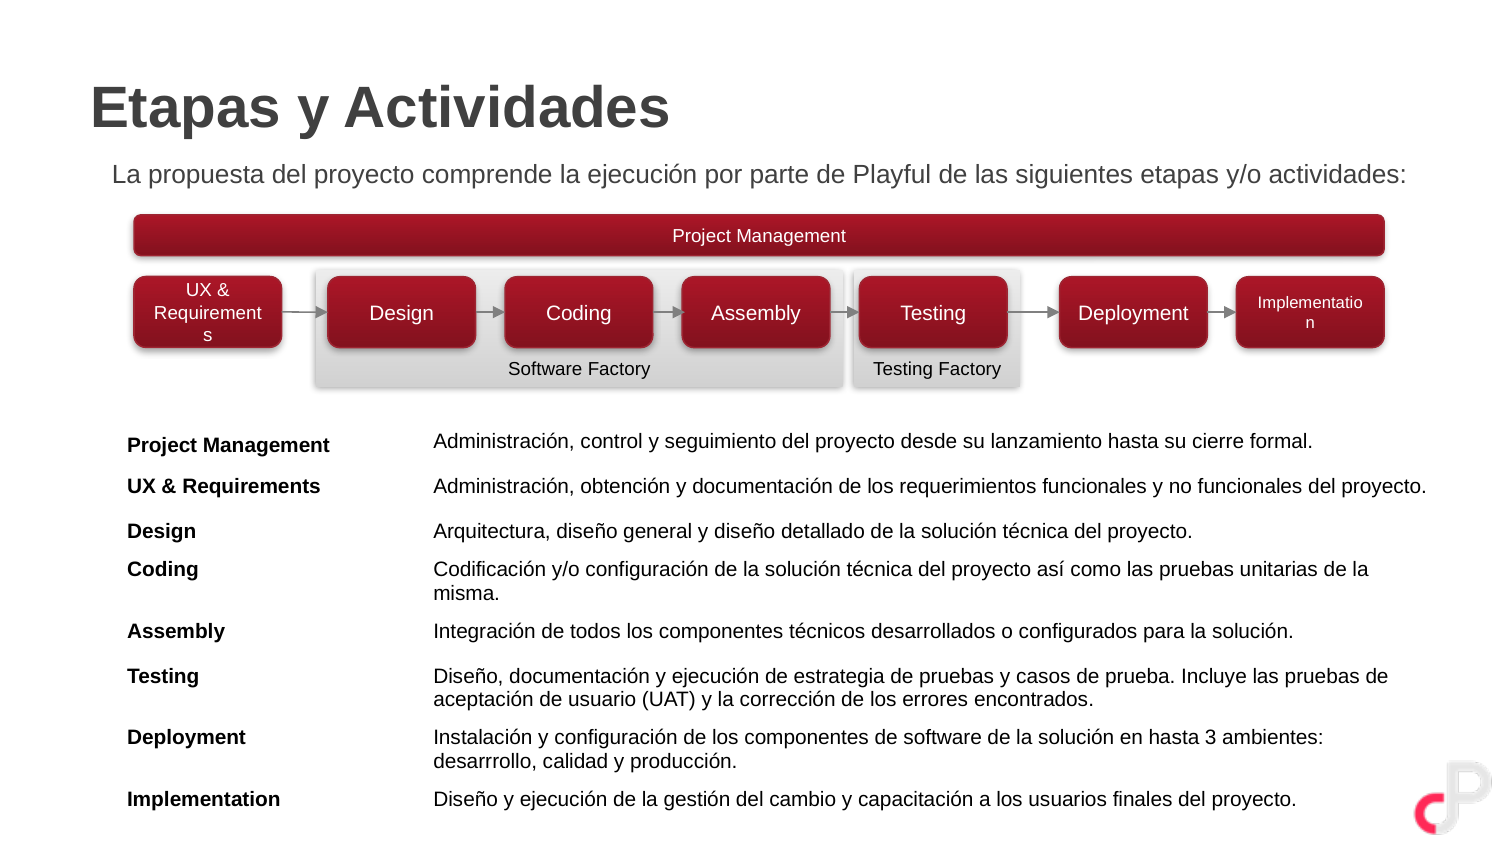

# Etapas y Actividades
La propuesta del proyecto comprende la ejecución por parte de Playful de las siguientes etapas y/o actividades:
Project Management
Software Factory
Testing Factory
UX & Requirements
Design
Coding
Assembly
Testing
Deployment
Implementation
| Project Management | Administración, control y seguimiento del proyecto desde su lanzamiento hasta su cierre formal. |
| --- | --- |
| UX & Requirements | Administración, obtención y documentación de los requerimientos funcionales y no funcionales del proyecto. |
| Design | Arquitectura, diseño general y diseño detallado de la solución técnica del proyecto. |
| Coding | Codificación y/o configuración de la solución técnica del proyecto así como las pruebas unitarias de la misma. |
| Assembly | Integración de todos los componentes técnicos desarrollados o configurados para la solución. |
| Testing | Diseño, documentación y ejecución de estrategia de pruebas y casos de prueba. Incluye las pruebas de aceptación de usuario (UAT) y la corrección de los errores encontrados. |
| Deployment | Instalación y configuración de los componentes de software de la solución en hasta 3 ambientes: desarrrollo, calidad y producción. |
| Implementation | Diseño y ejecución de la gestión del cambio y capacitación a los usuarios finales del proyecto. |